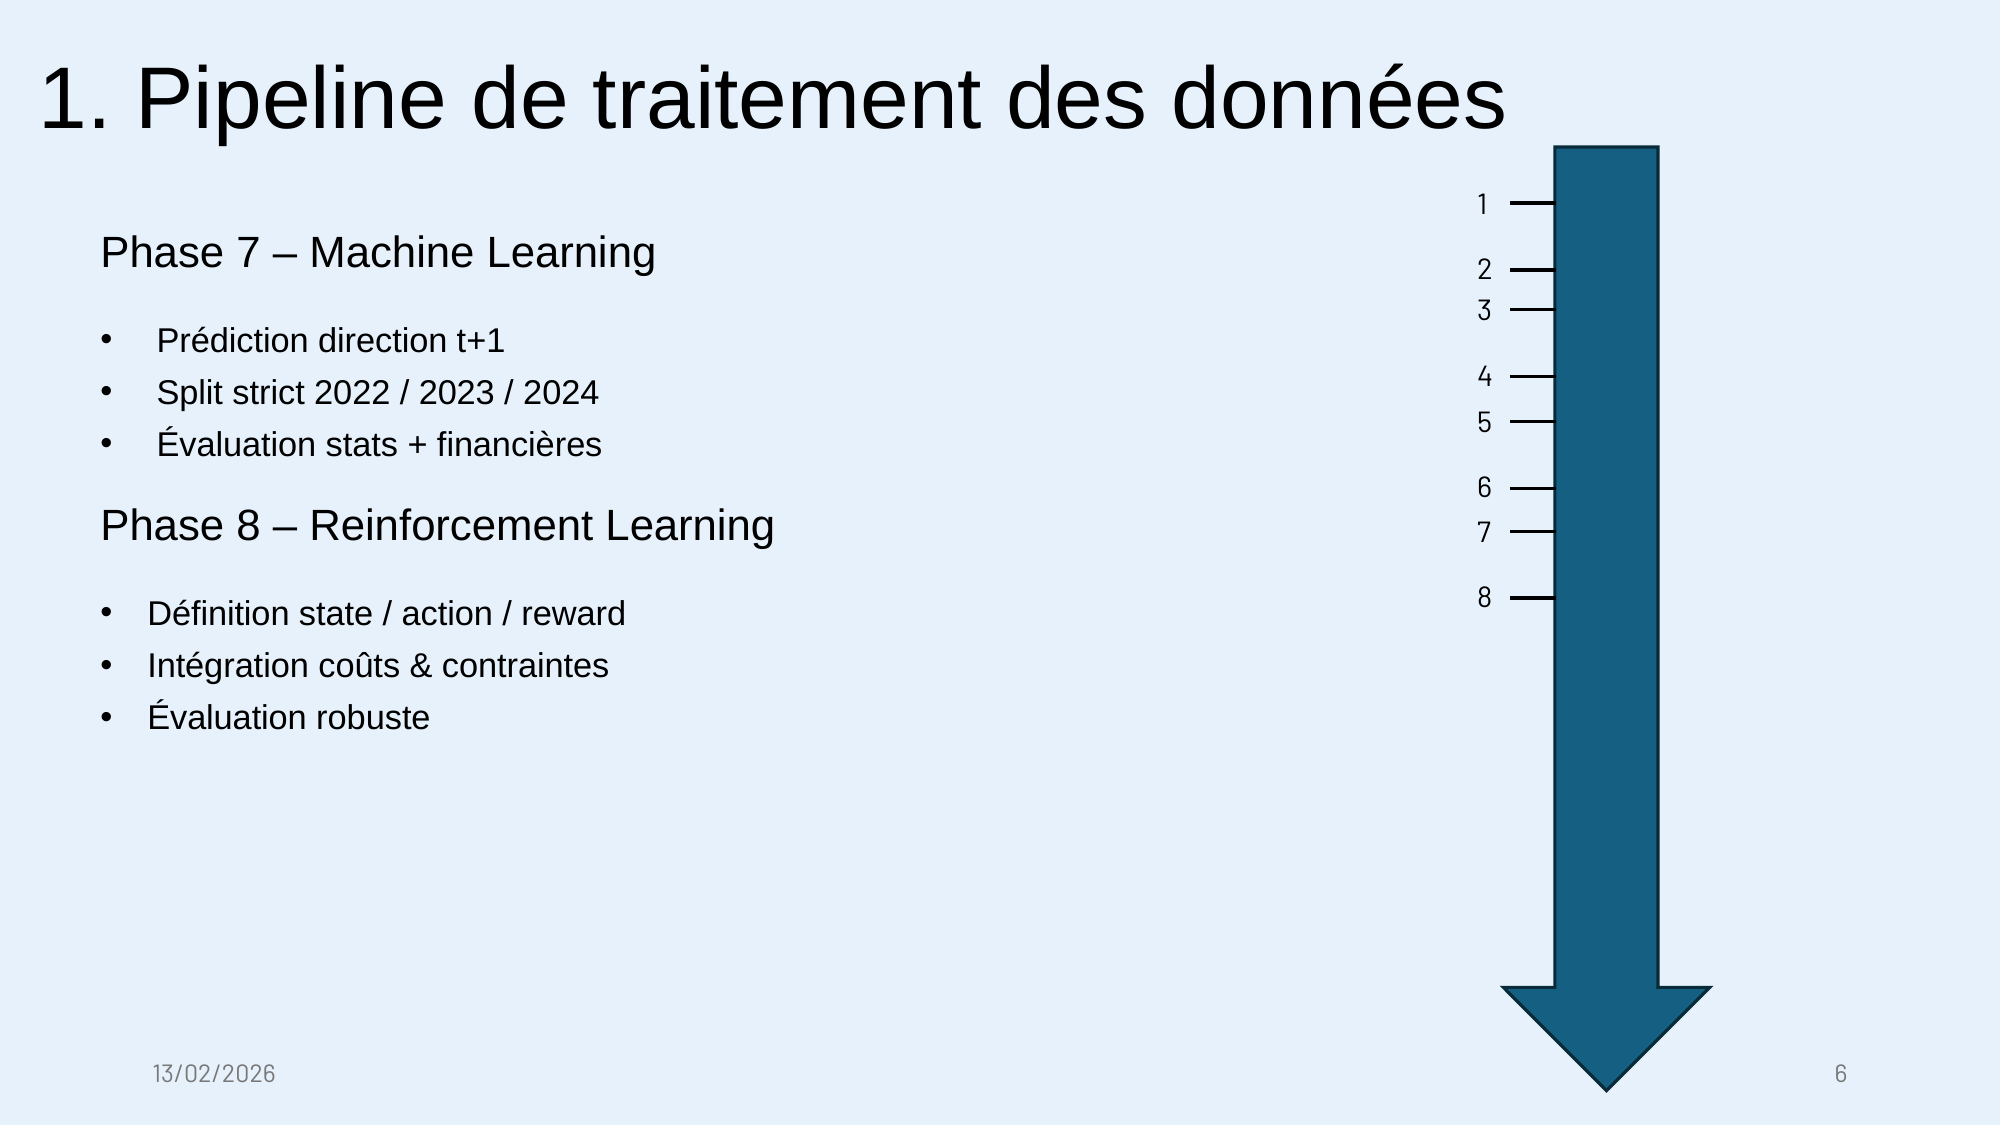

1. Pipeline de traitement des données

1
Phase 7 – Machine Learning
2
3
Prédiction direction t+1
Split strict 2022 / 2023 / 2024
Évaluation stats + financières
4
5
6
Phase 8 – Reinforcement Learning
7
8
Définition state / action / reward
Intégration coûts & contraintes
Évaluation robuste
13/02/2026
6